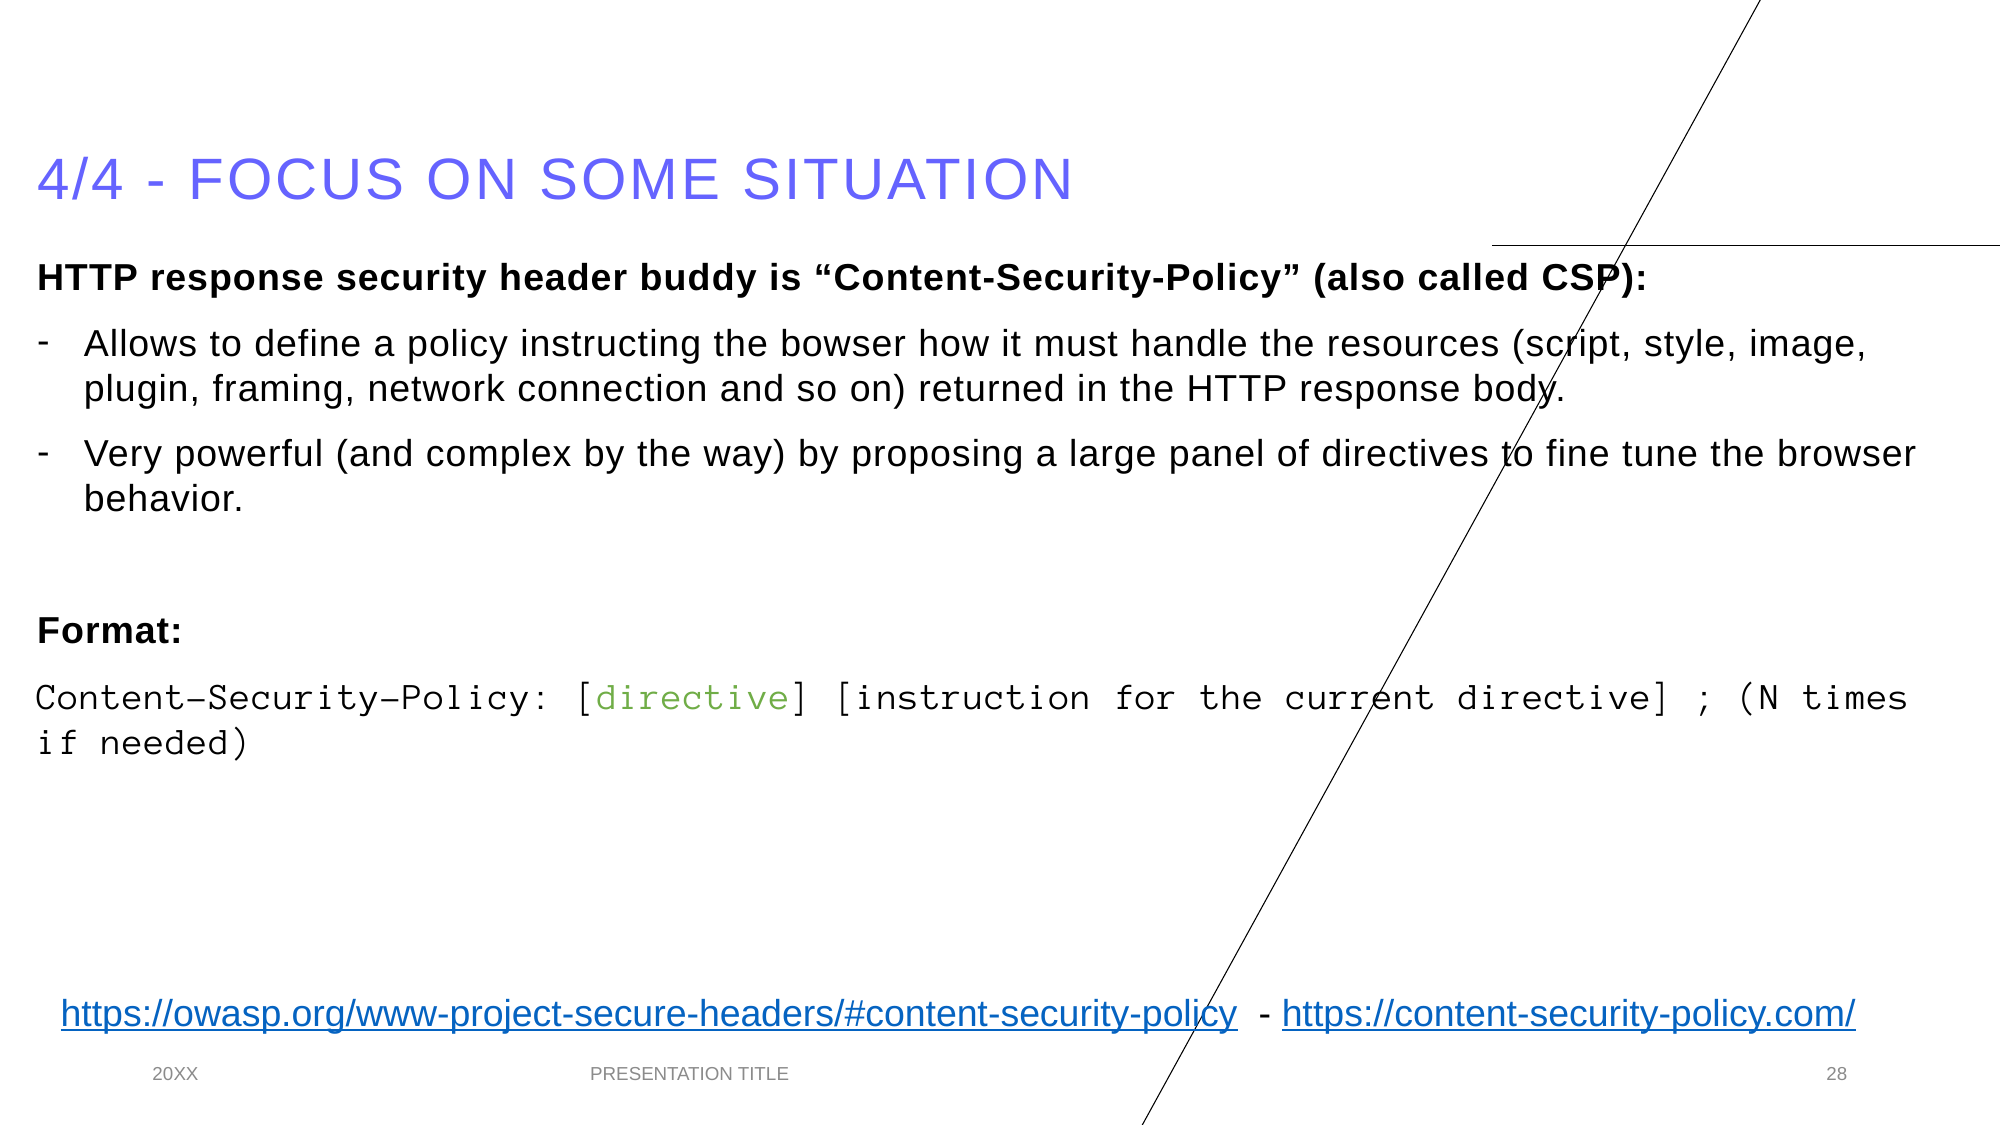

# 4/4 - Focus on some situation
HTTP response security header buddy is “Content-Security-Policy” (also called CSP):
Allows to define a policy instructing the bowser how it must handle the resources (script, style, image, plugin, framing, network connection and so on) returned in the HTTP response body.
Very powerful (and complex by the way) by proposing a large panel of directives to fine tune the browser behavior.

Format:
Content-Security-Policy: [directive] [instruction for the current directive] ; (N times if needed)

https://owasp.org/www-project-secure-headers/#content-security-policy  - https://content-security-policy.com/
20XX
PRESENTATION TITLE
28